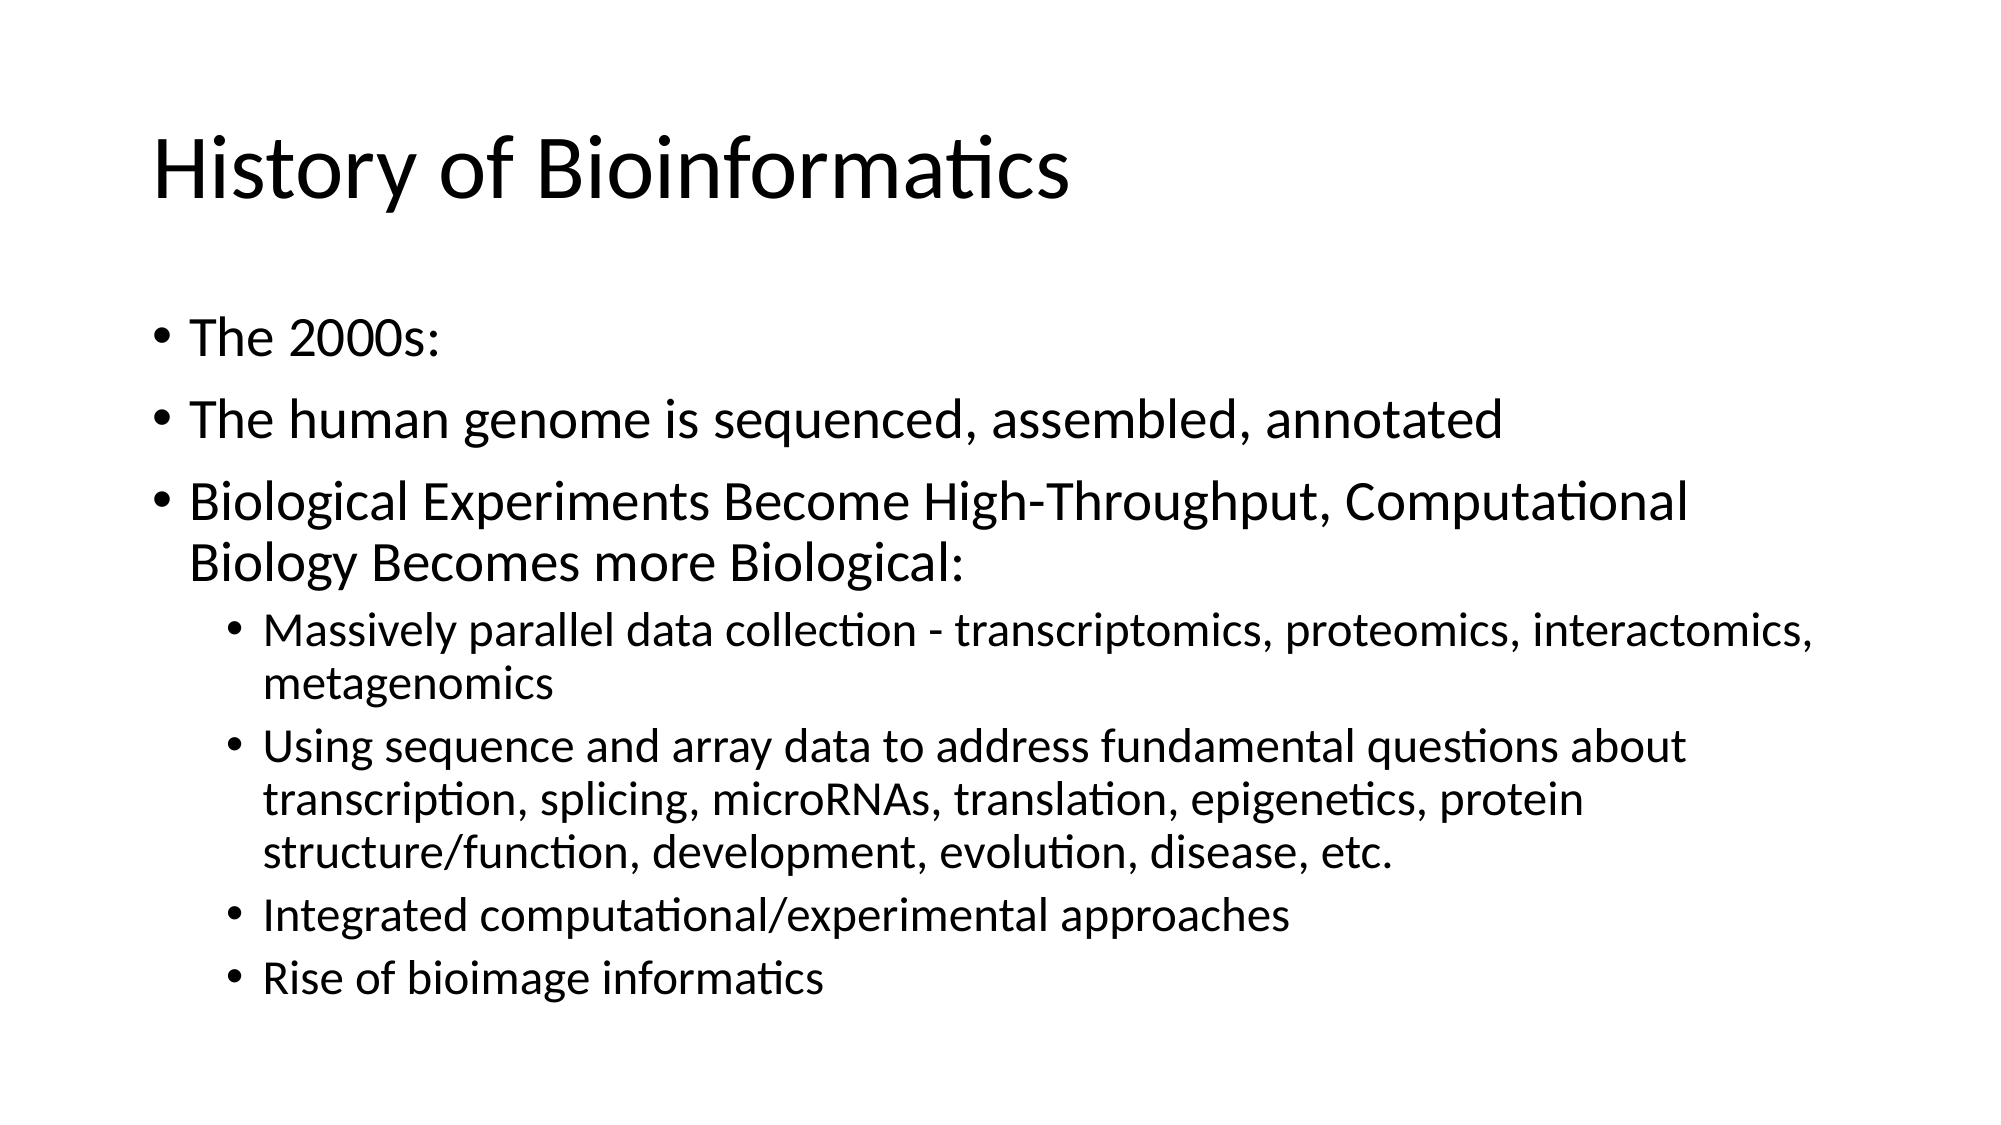

# History of Bioinformatics
The 2000s:
The human genome is sequenced, assembled, annotated
Biological Experiments Become High-Throughput, Computational Biology Becomes more Biological:
Massively parallel data collection - transcriptomics, proteomics, interactomics, metagenomics
Using sequence and array data to address fundamental questions about transcription, splicing, microRNAs, translation, epigenetics, protein structure/function, development, evolution, disease, etc.
Integrated computational/experimental approaches
Rise of bioimage informatics